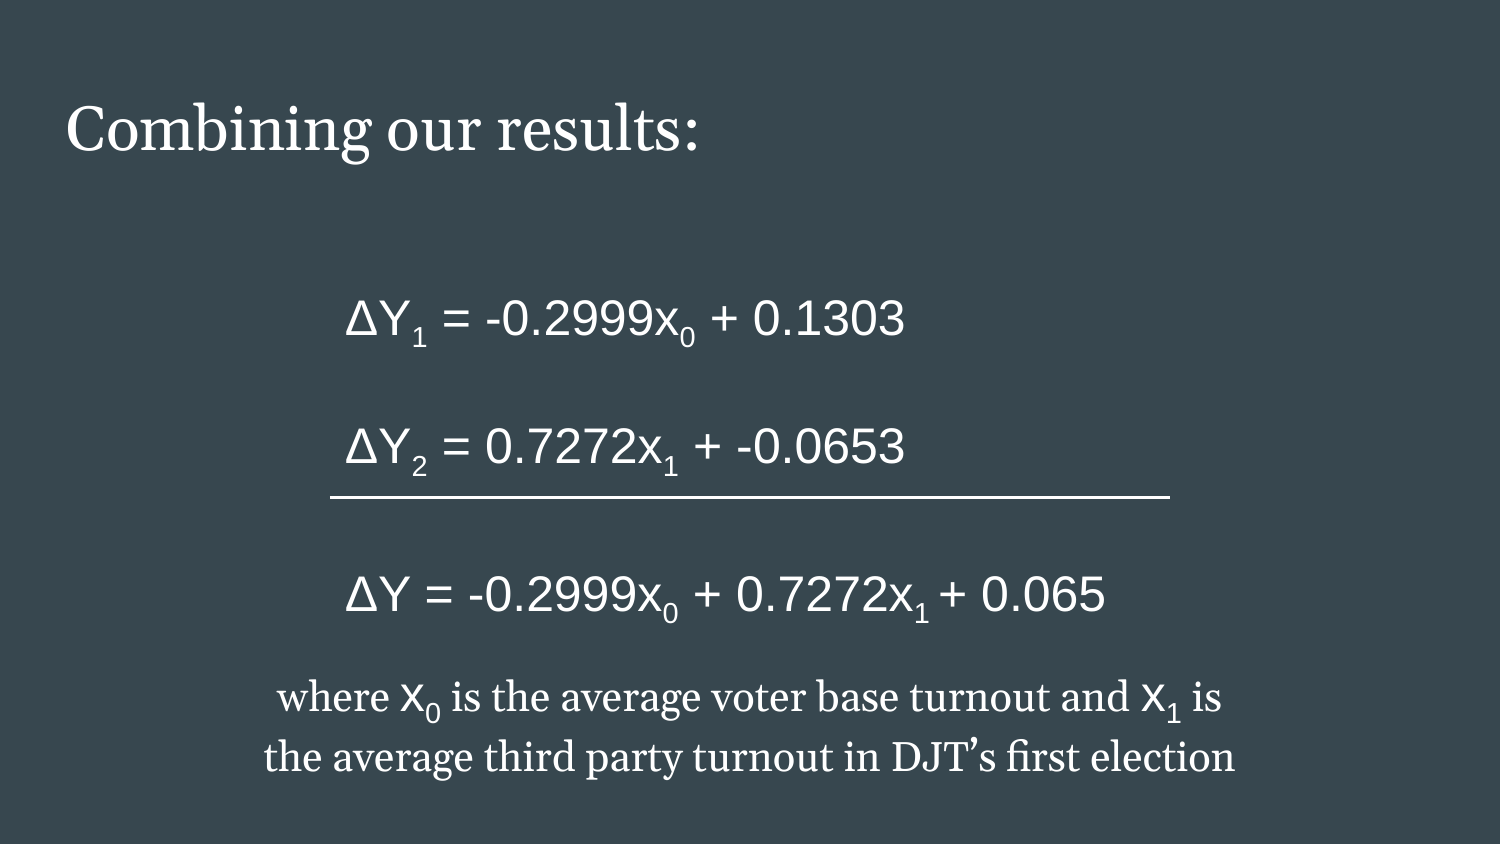

# Combining our results:
ΔY1 = -0.2999x0 + 0.1303

ΔY2 = 0.7272x1 + -0.0653

ΔY = -0.2999x0 + 0.7272x1 + 0.065

where x0 is the average voter base turnout and x1 is the average third party turnout in DJT’s first election